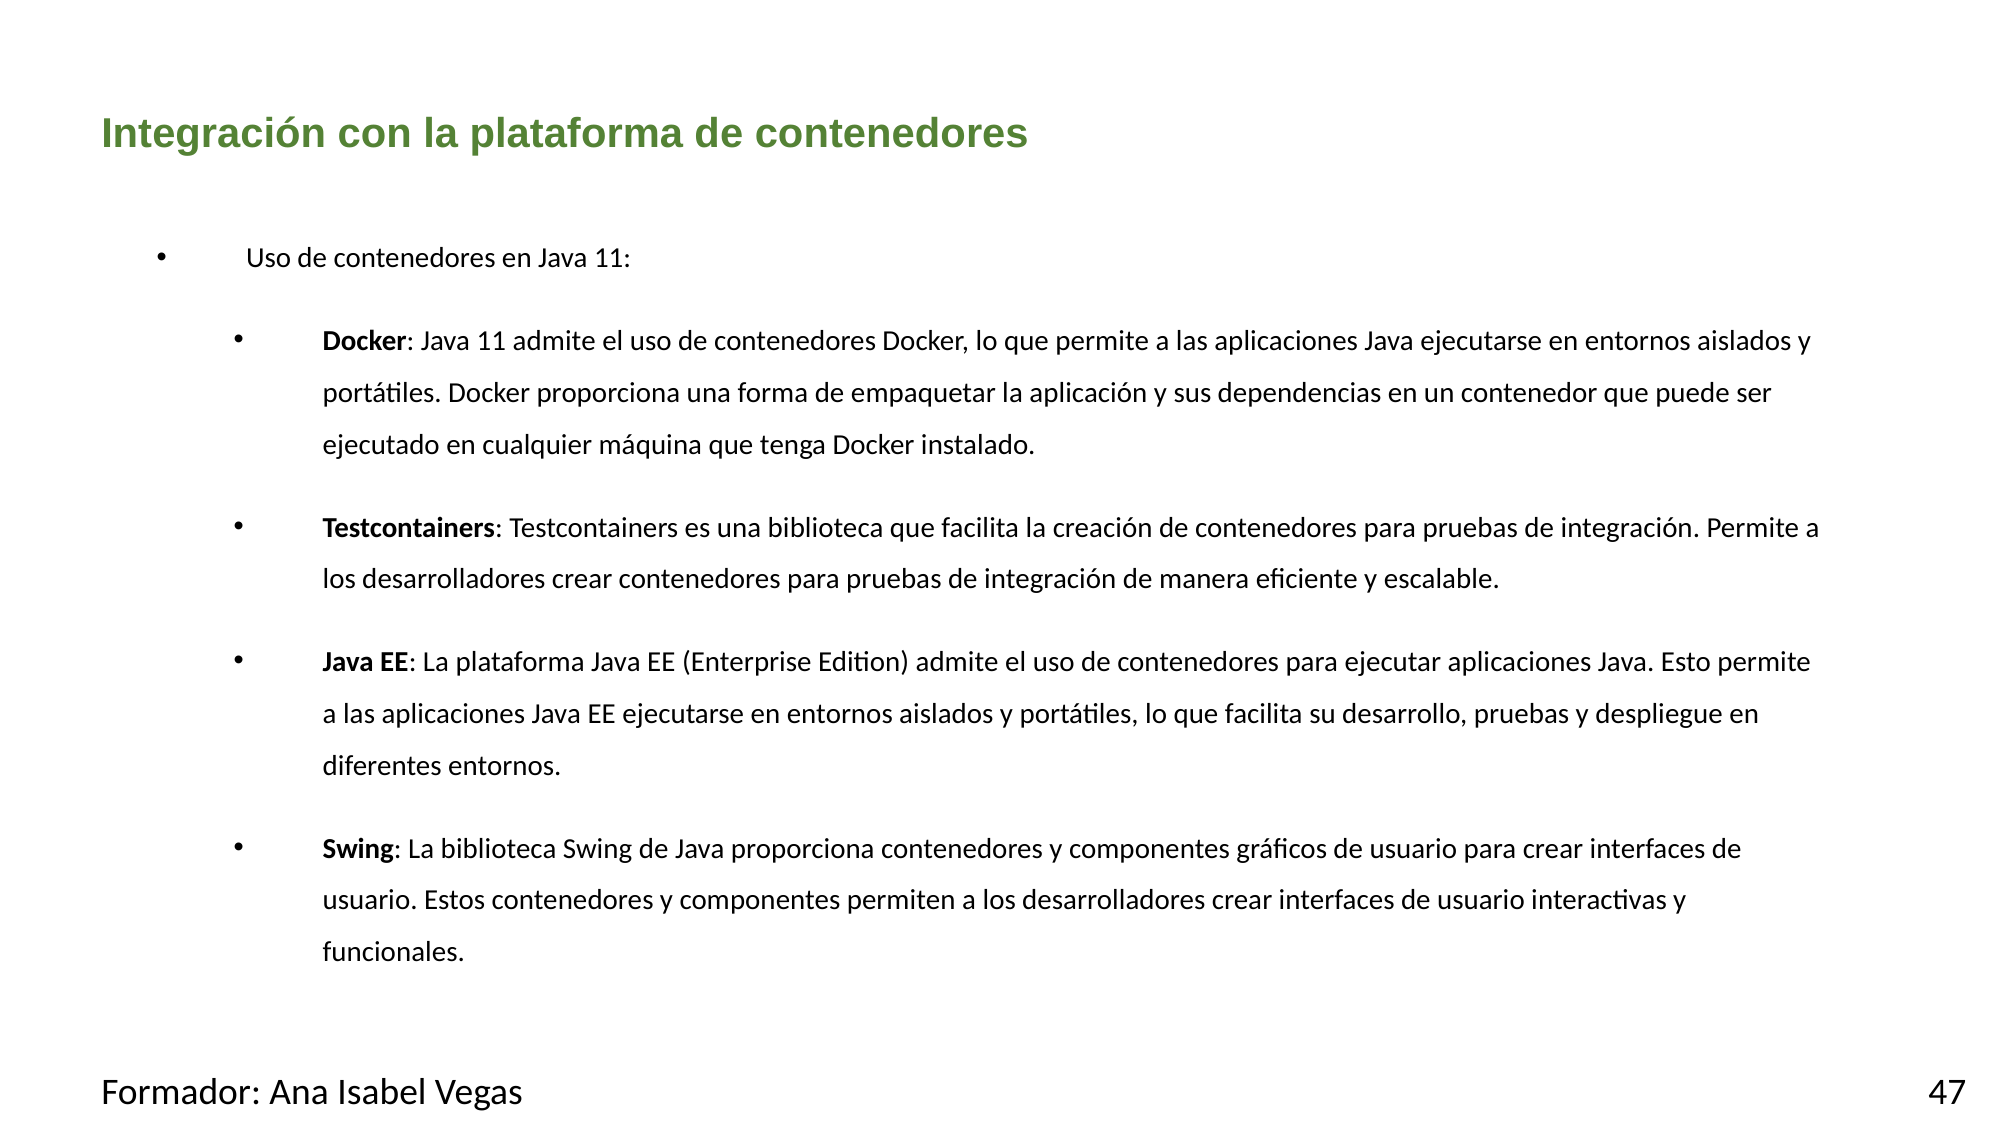

# Integración con la plataforma de contenedores
Uso de contenedores en Java 11:
Docker: Java 11 admite el uso de contenedores Docker, lo que permite a las aplicaciones Java ejecutarse en entornos aislados y portátiles. Docker proporciona una forma de empaquetar la aplicación y sus dependencias en un contenedor que puede ser ejecutado en cualquier máquina que tenga Docker instalado.
Testcontainers: Testcontainers es una biblioteca que facilita la creación de contenedores para pruebas de integración. Permite a los desarrolladores crear contenedores para pruebas de integración de manera eficiente y escalable.
Java EE: La plataforma Java EE (Enterprise Edition) admite el uso de contenedores para ejecutar aplicaciones Java. Esto permite a las aplicaciones Java EE ejecutarse en entornos aislados y portátiles, lo que facilita su desarrollo, pruebas y despliegue en diferentes entornos.
Swing: La biblioteca Swing de Java proporciona contenedores y componentes gráficos de usuario para crear interfaces de usuario. Estos contenedores y componentes permiten a los desarrolladores crear interfaces de usuario interactivas y funcionales.

Formador: Ana Isabel Vegas
47